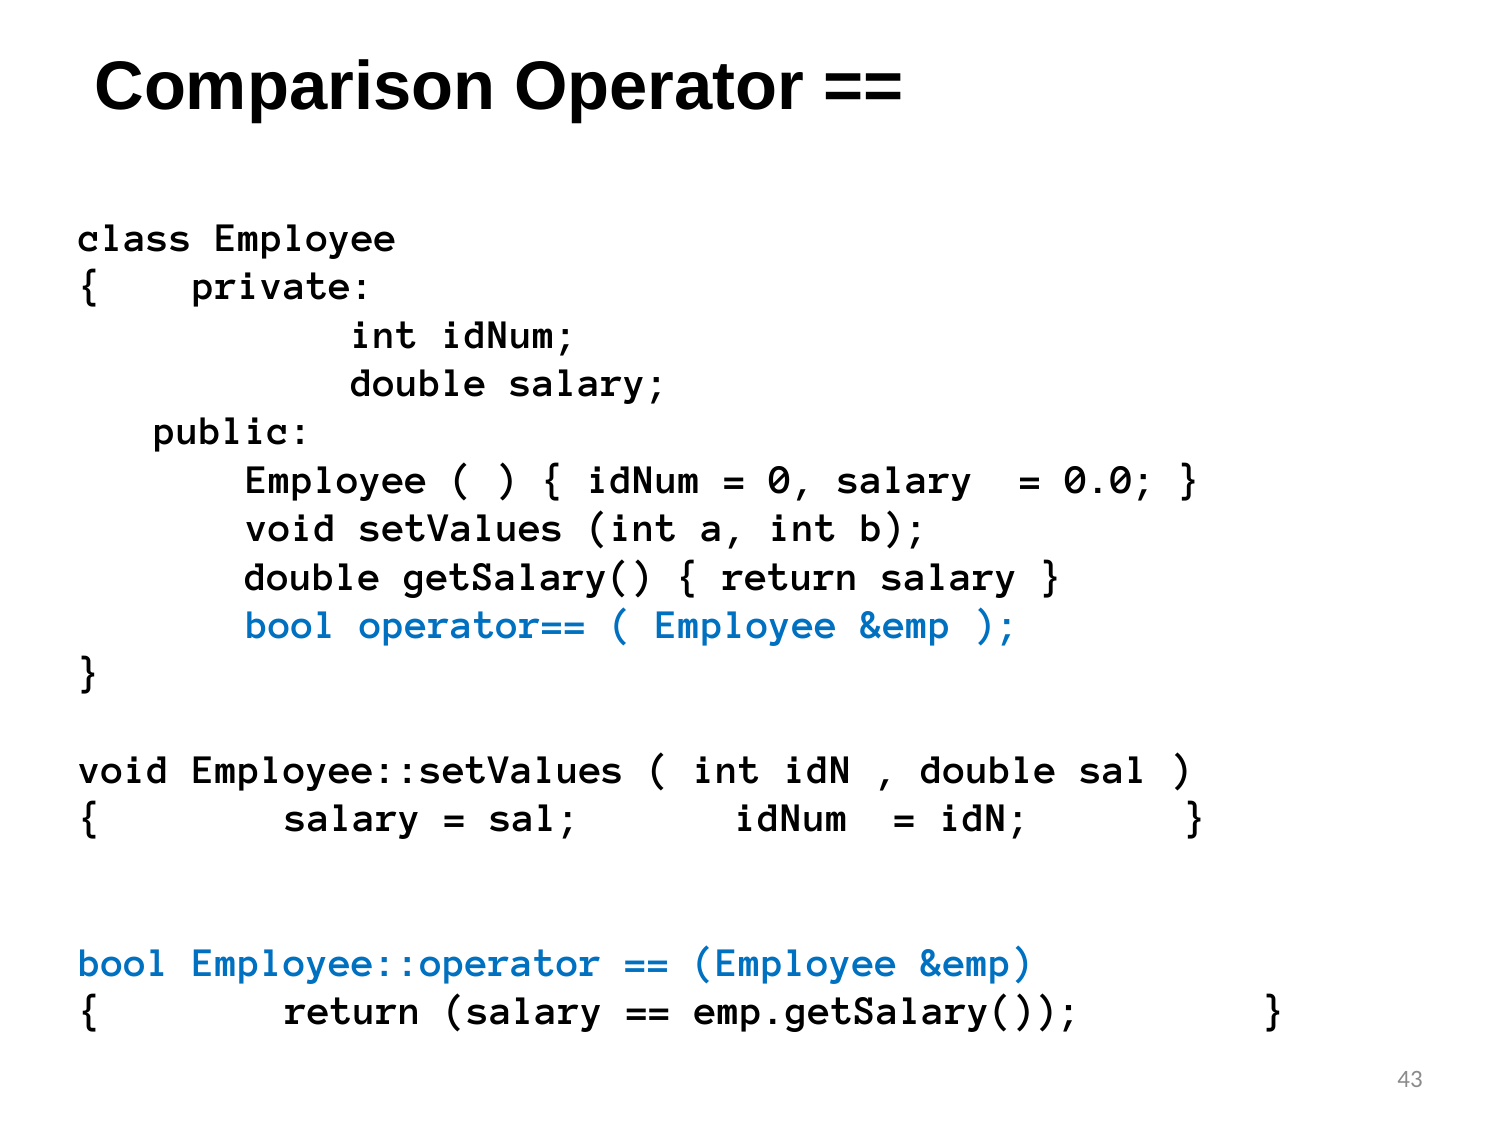

# Comparison Operator ==
class Employee
{    private:
		int idNum;
		double salary;
public:
	  Employee ( ) { idNum = 0, salary  = 0.0; }
	  void setValues (int a, int b);
    double getSalary() { return salary }
	  bool operator== ( Employee &emp );
}

void Employee::setValues ( int idN , double sal )
{		salary = sal; 	idNum  = idN; 	}

bool Employee::operator == (Employee &emp)
{ 		return (salary == emp.getSalary());        }
43